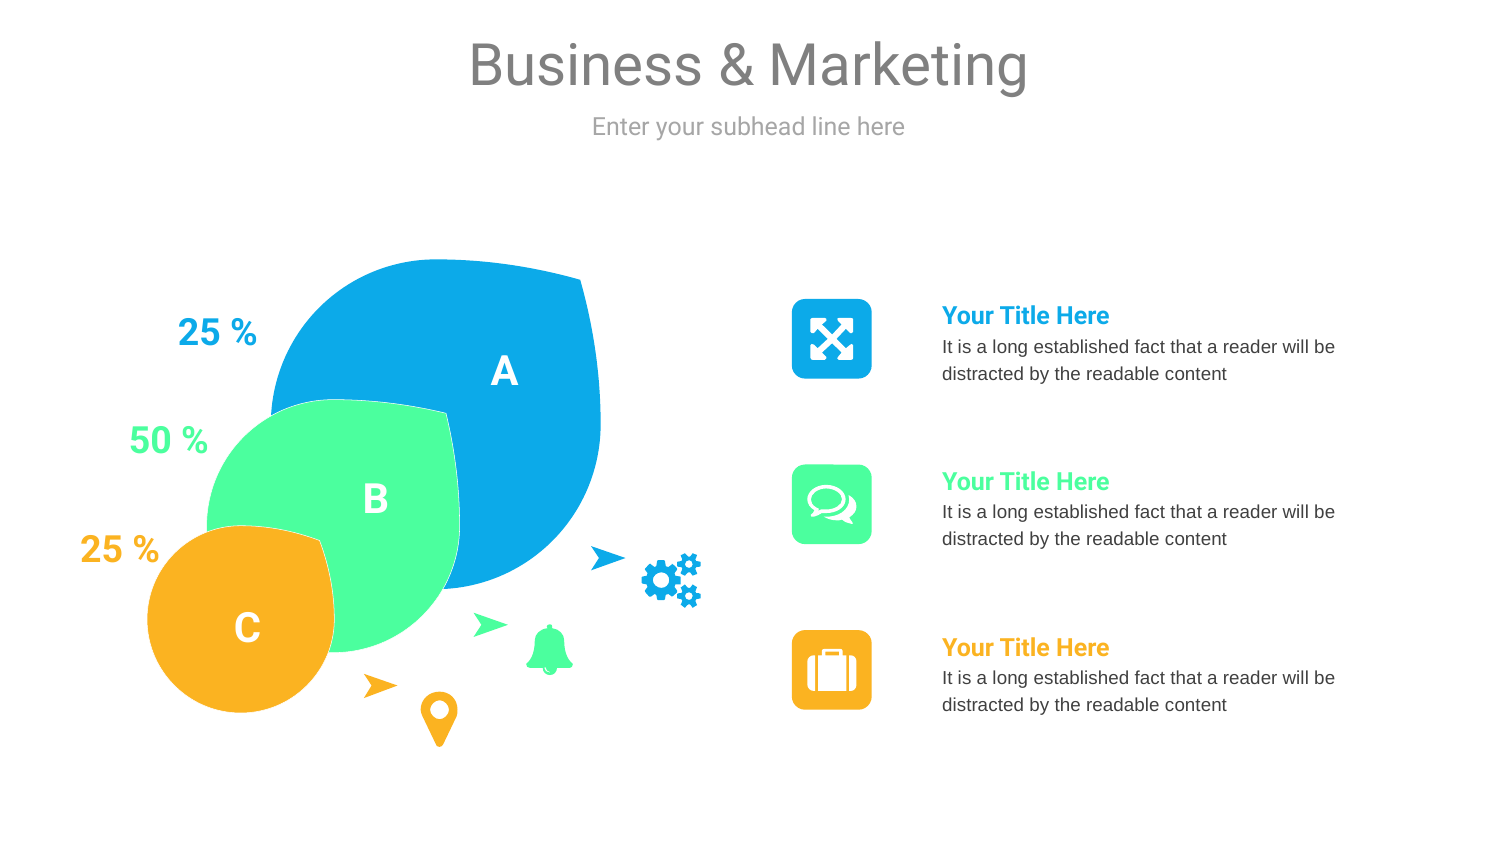

# Business & Marketing
Enter your subhead line here

25 %
Your Title Here
It is a long established fact that a reader will be distracted by the readable content

A

50 %

B
Your Title Here
It is a long established fact that a reader will be distracted by the readable content

25 %

C

Your Title Here
It is a long established fact that a reader will be distracted by the readable content